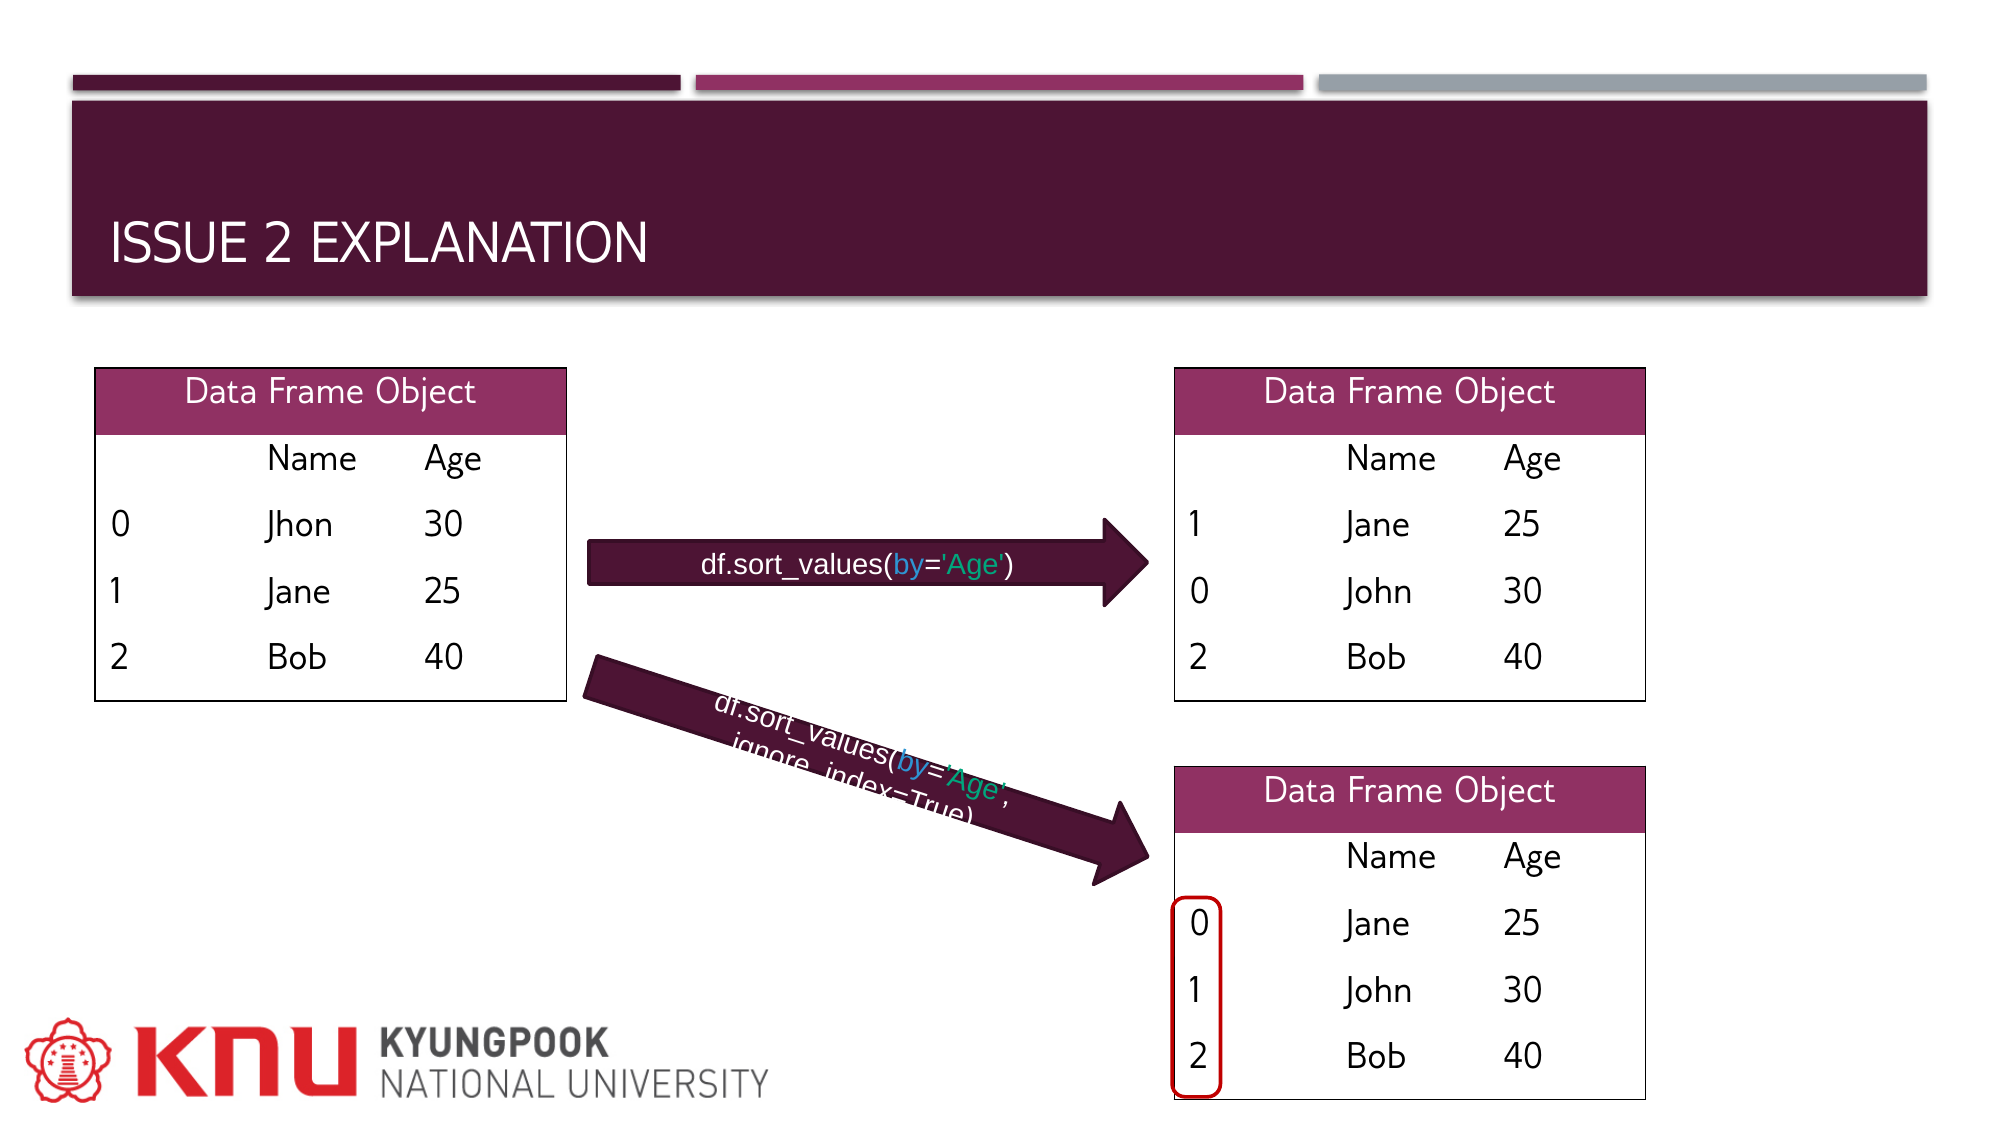

# Issue 2 explanation
| Data Frame Object |  |  |
| --- | --- | --- |
|  | Name | Age |
| 1 | Jane | 25 |
| 0 | John | 30 |
| 2 | Bob | 40 |
| Data Frame Object |  |  |
| --- | --- | --- |
|  | Name | Age |
| 0 | Jhon | 30 |
| 1 | Jane | 25 |
| 2 | Bob | 40 |
df.sort_values(by='Age')
df.sort_values(by='Age', ignore_index=True)
| Data Frame Object |  |  |
| --- | --- | --- |
|  | Name | Age |
| 0 | Jane | 25 |
| 1 | John | 30 |
| 2 | Bob | 40 |
| Data Frame Object |  |  |
| --- | --- | --- |
|  | Name | Age |
| 1 | Jane | 25 |
| 0 | John | 30 |
| 2 | Bob | 40 |